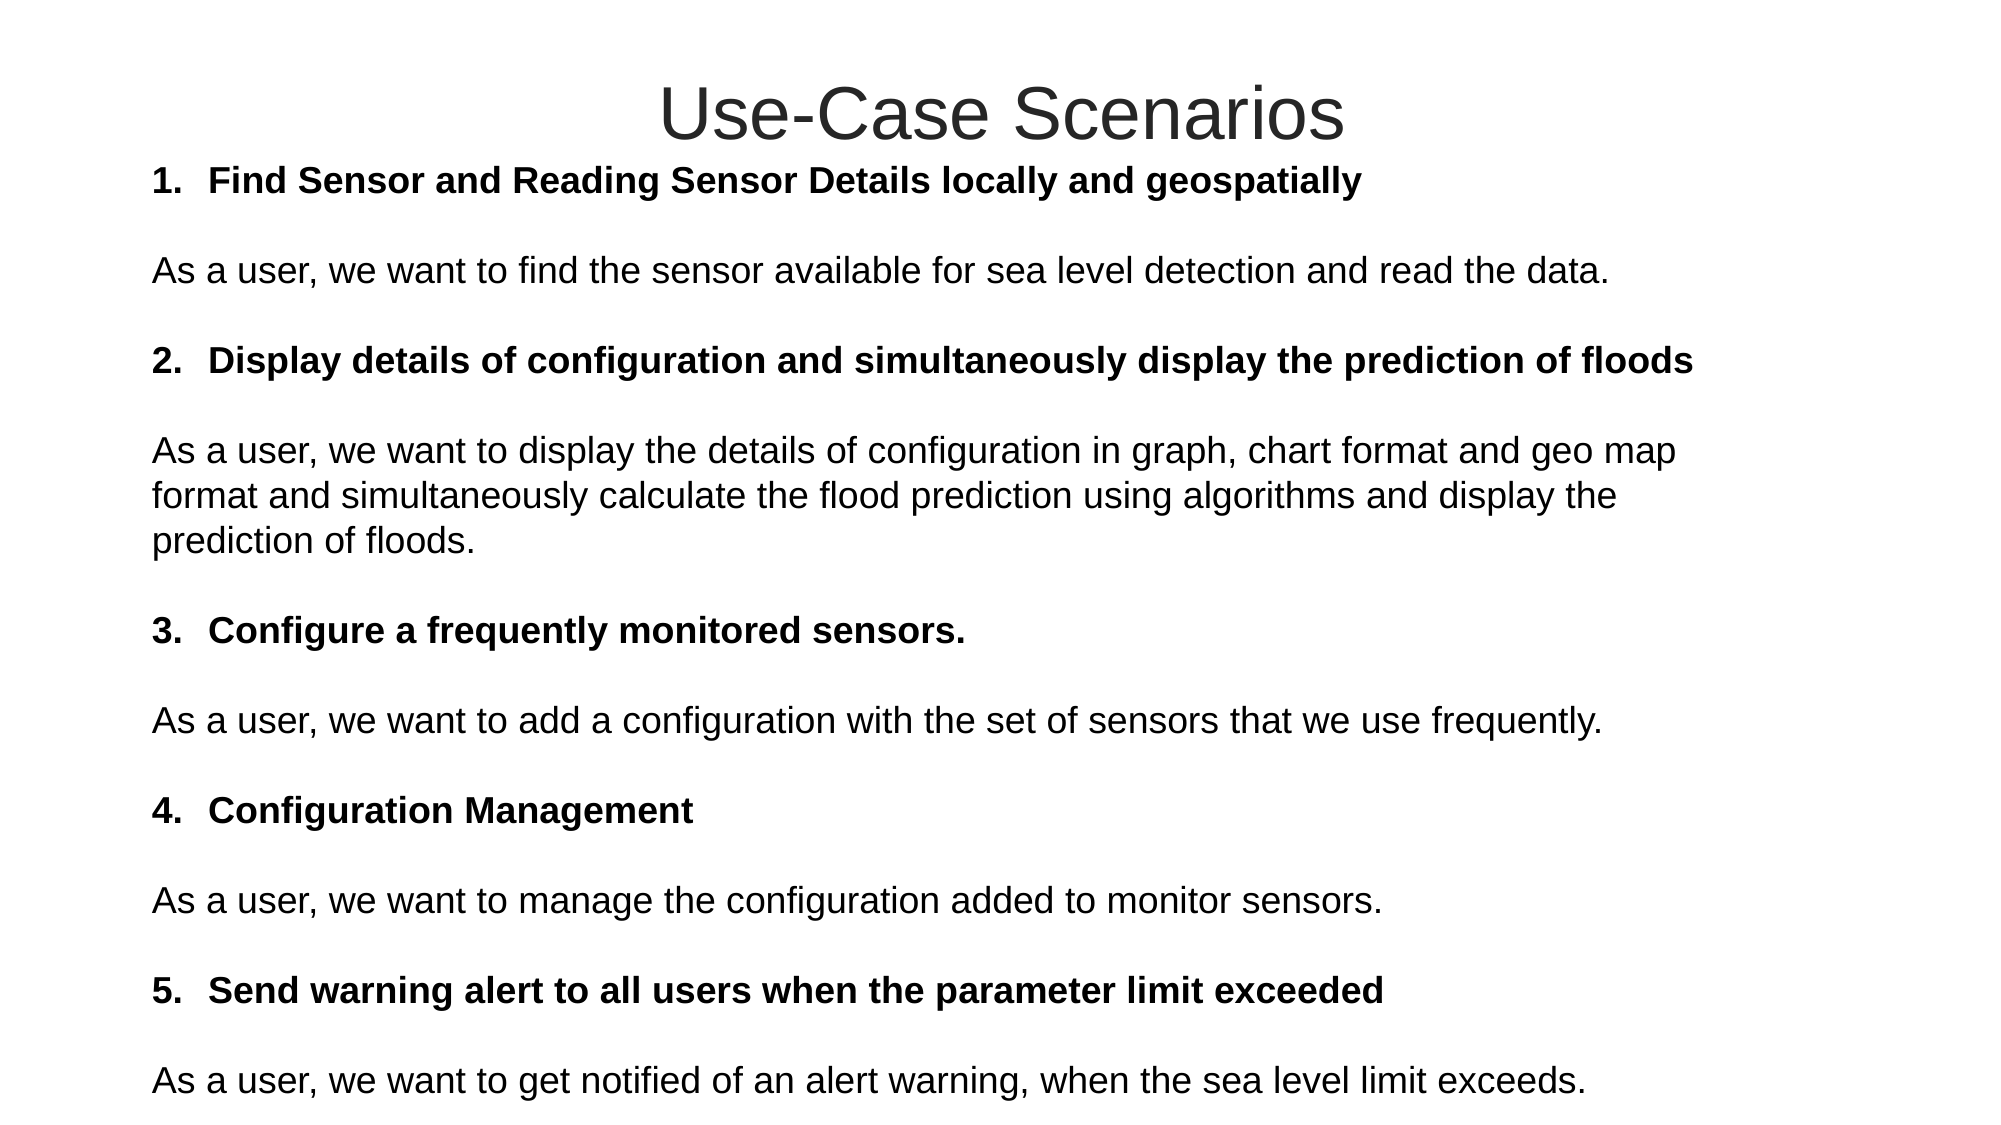

Use-Case Scenarios
Find Sensor and Reading Sensor Details locally and geospatially

As a user, we want to find the sensor available for sea level detection and read the data.

Display details of configuration and simultaneously display the prediction of floods

As a user, we want to display the details of configuration in graph, chart format and geo map format and simultaneously calculate the flood prediction using algorithms and display the prediction of floods.

Configure a frequently monitored sensors.

As a user, we want to add a configuration with the set of sensors that we use frequently.

Configuration Management

As a user, we want to manage the configuration added to monitor sensors.

Send warning alert to all users when the parameter limit exceeded

As a user, we want to get notified of an alert warning, when the sea level limit exceeds.